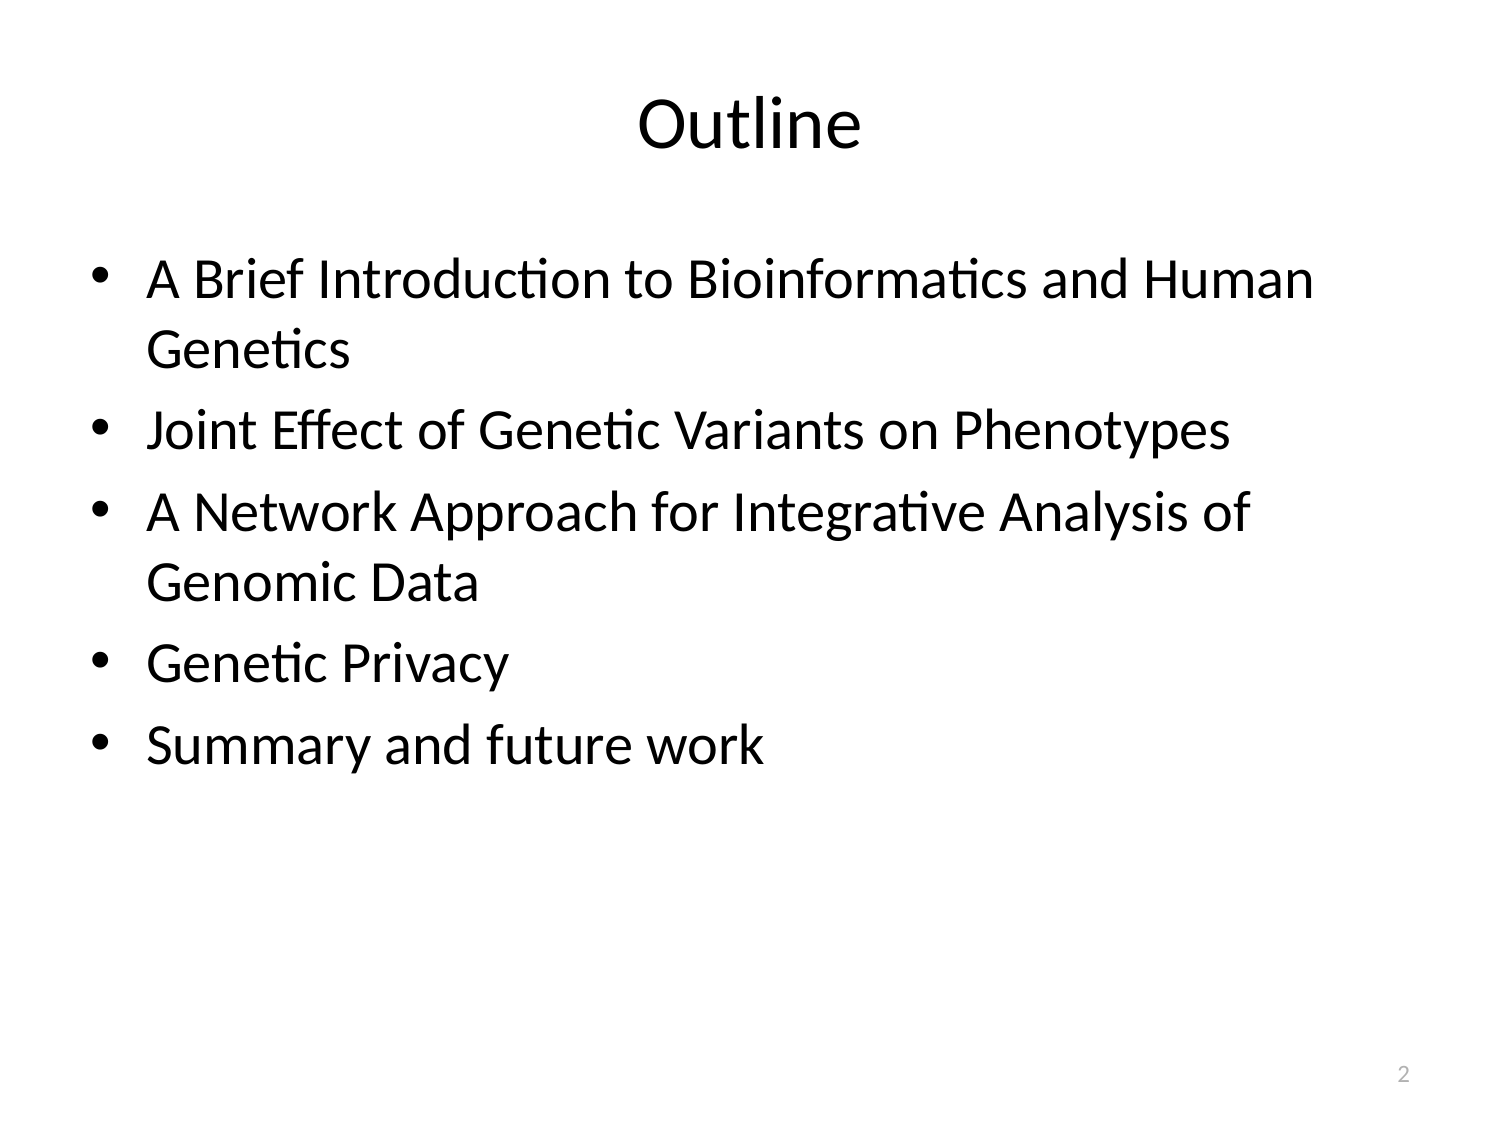

# Outline
A Brief Introduction to Bioinformatics and Human Genetics
Joint Effect of Genetic Variants on Phenotypes
A Network Approach for Integrative Analysis of Genomic Data
Genetic Privacy
Summary and future work

2